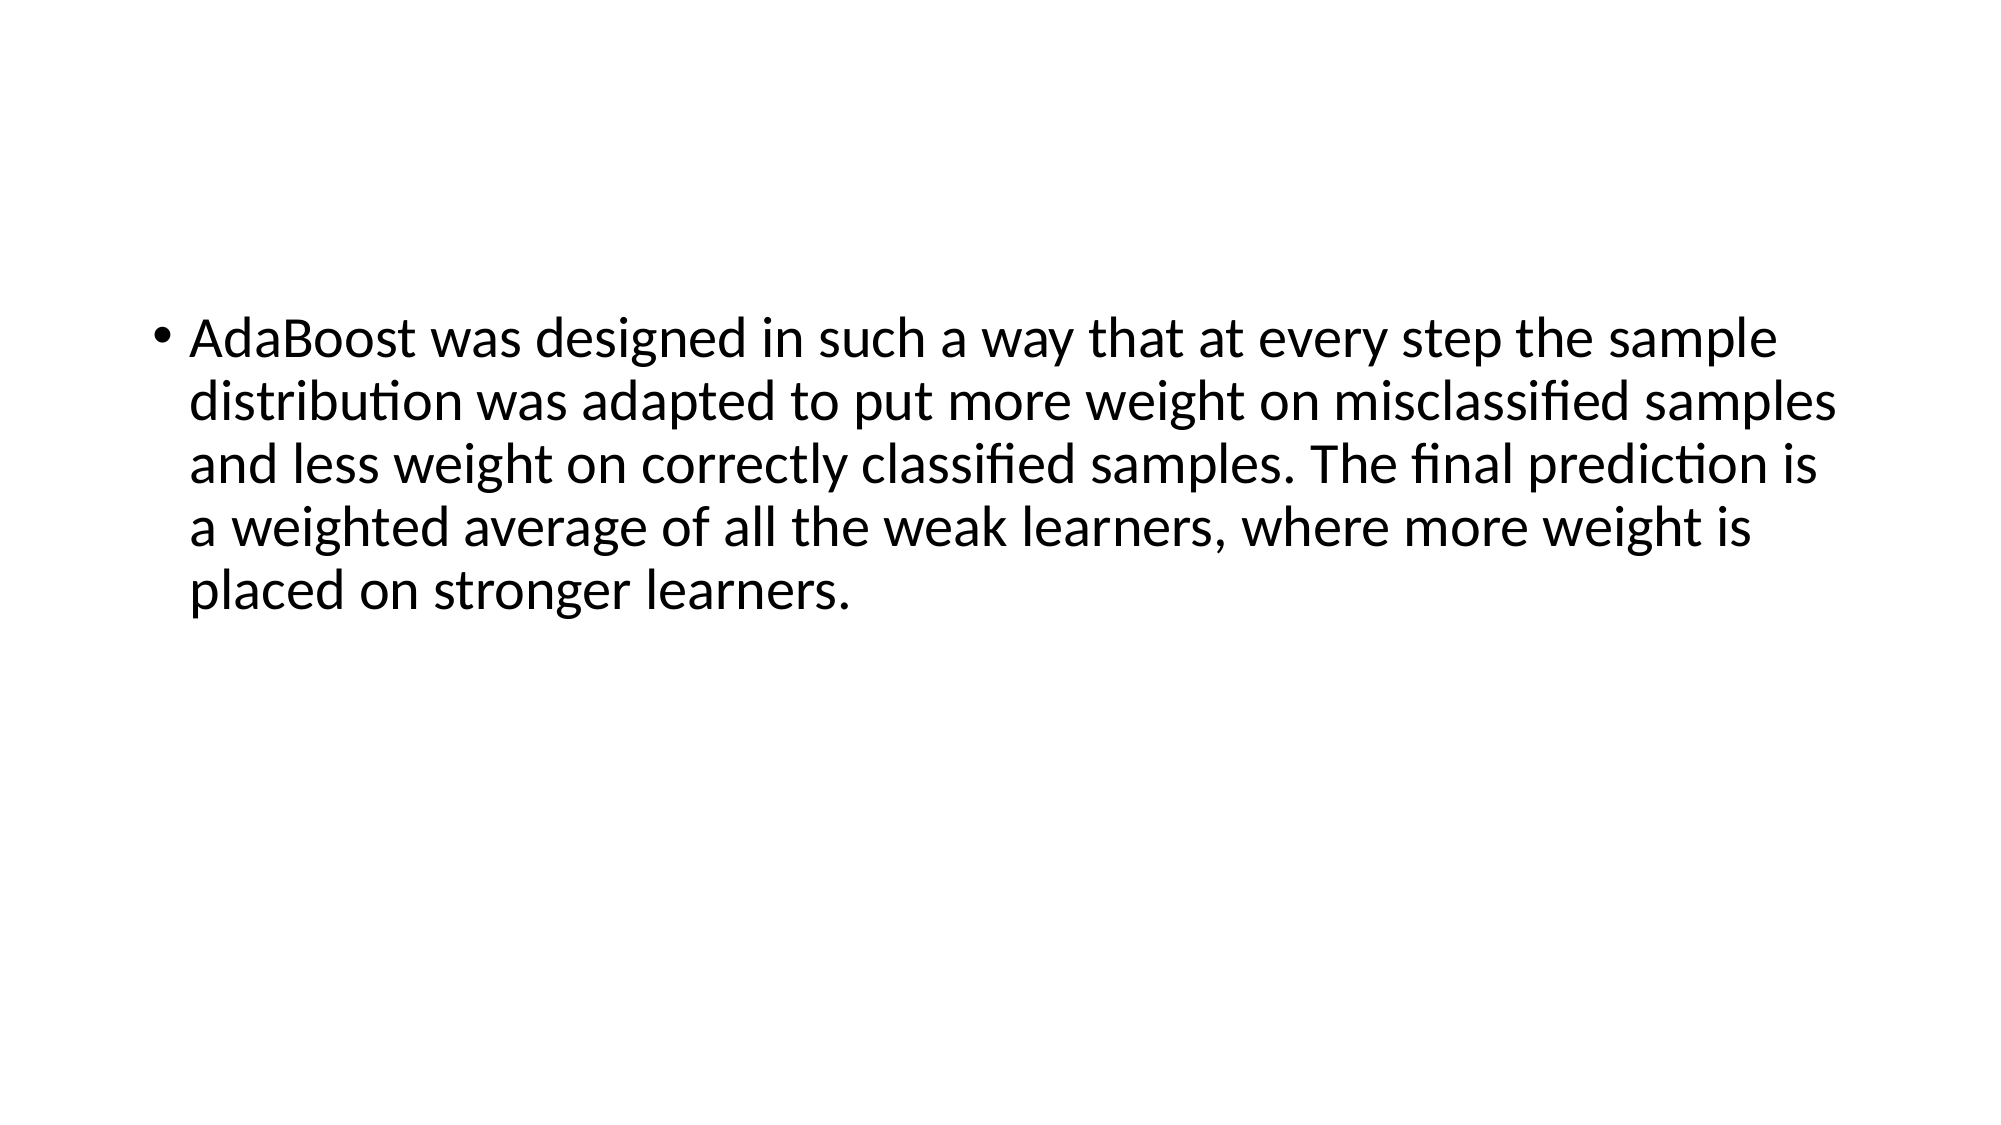

#
AdaBoost was designed in such a way that at every step the sample distribution was adapted to put more weight on misclassified samples and less weight on correctly classified samples. The final prediction is a weighted average of all the weak learners, where more weight is placed on stronger learners.